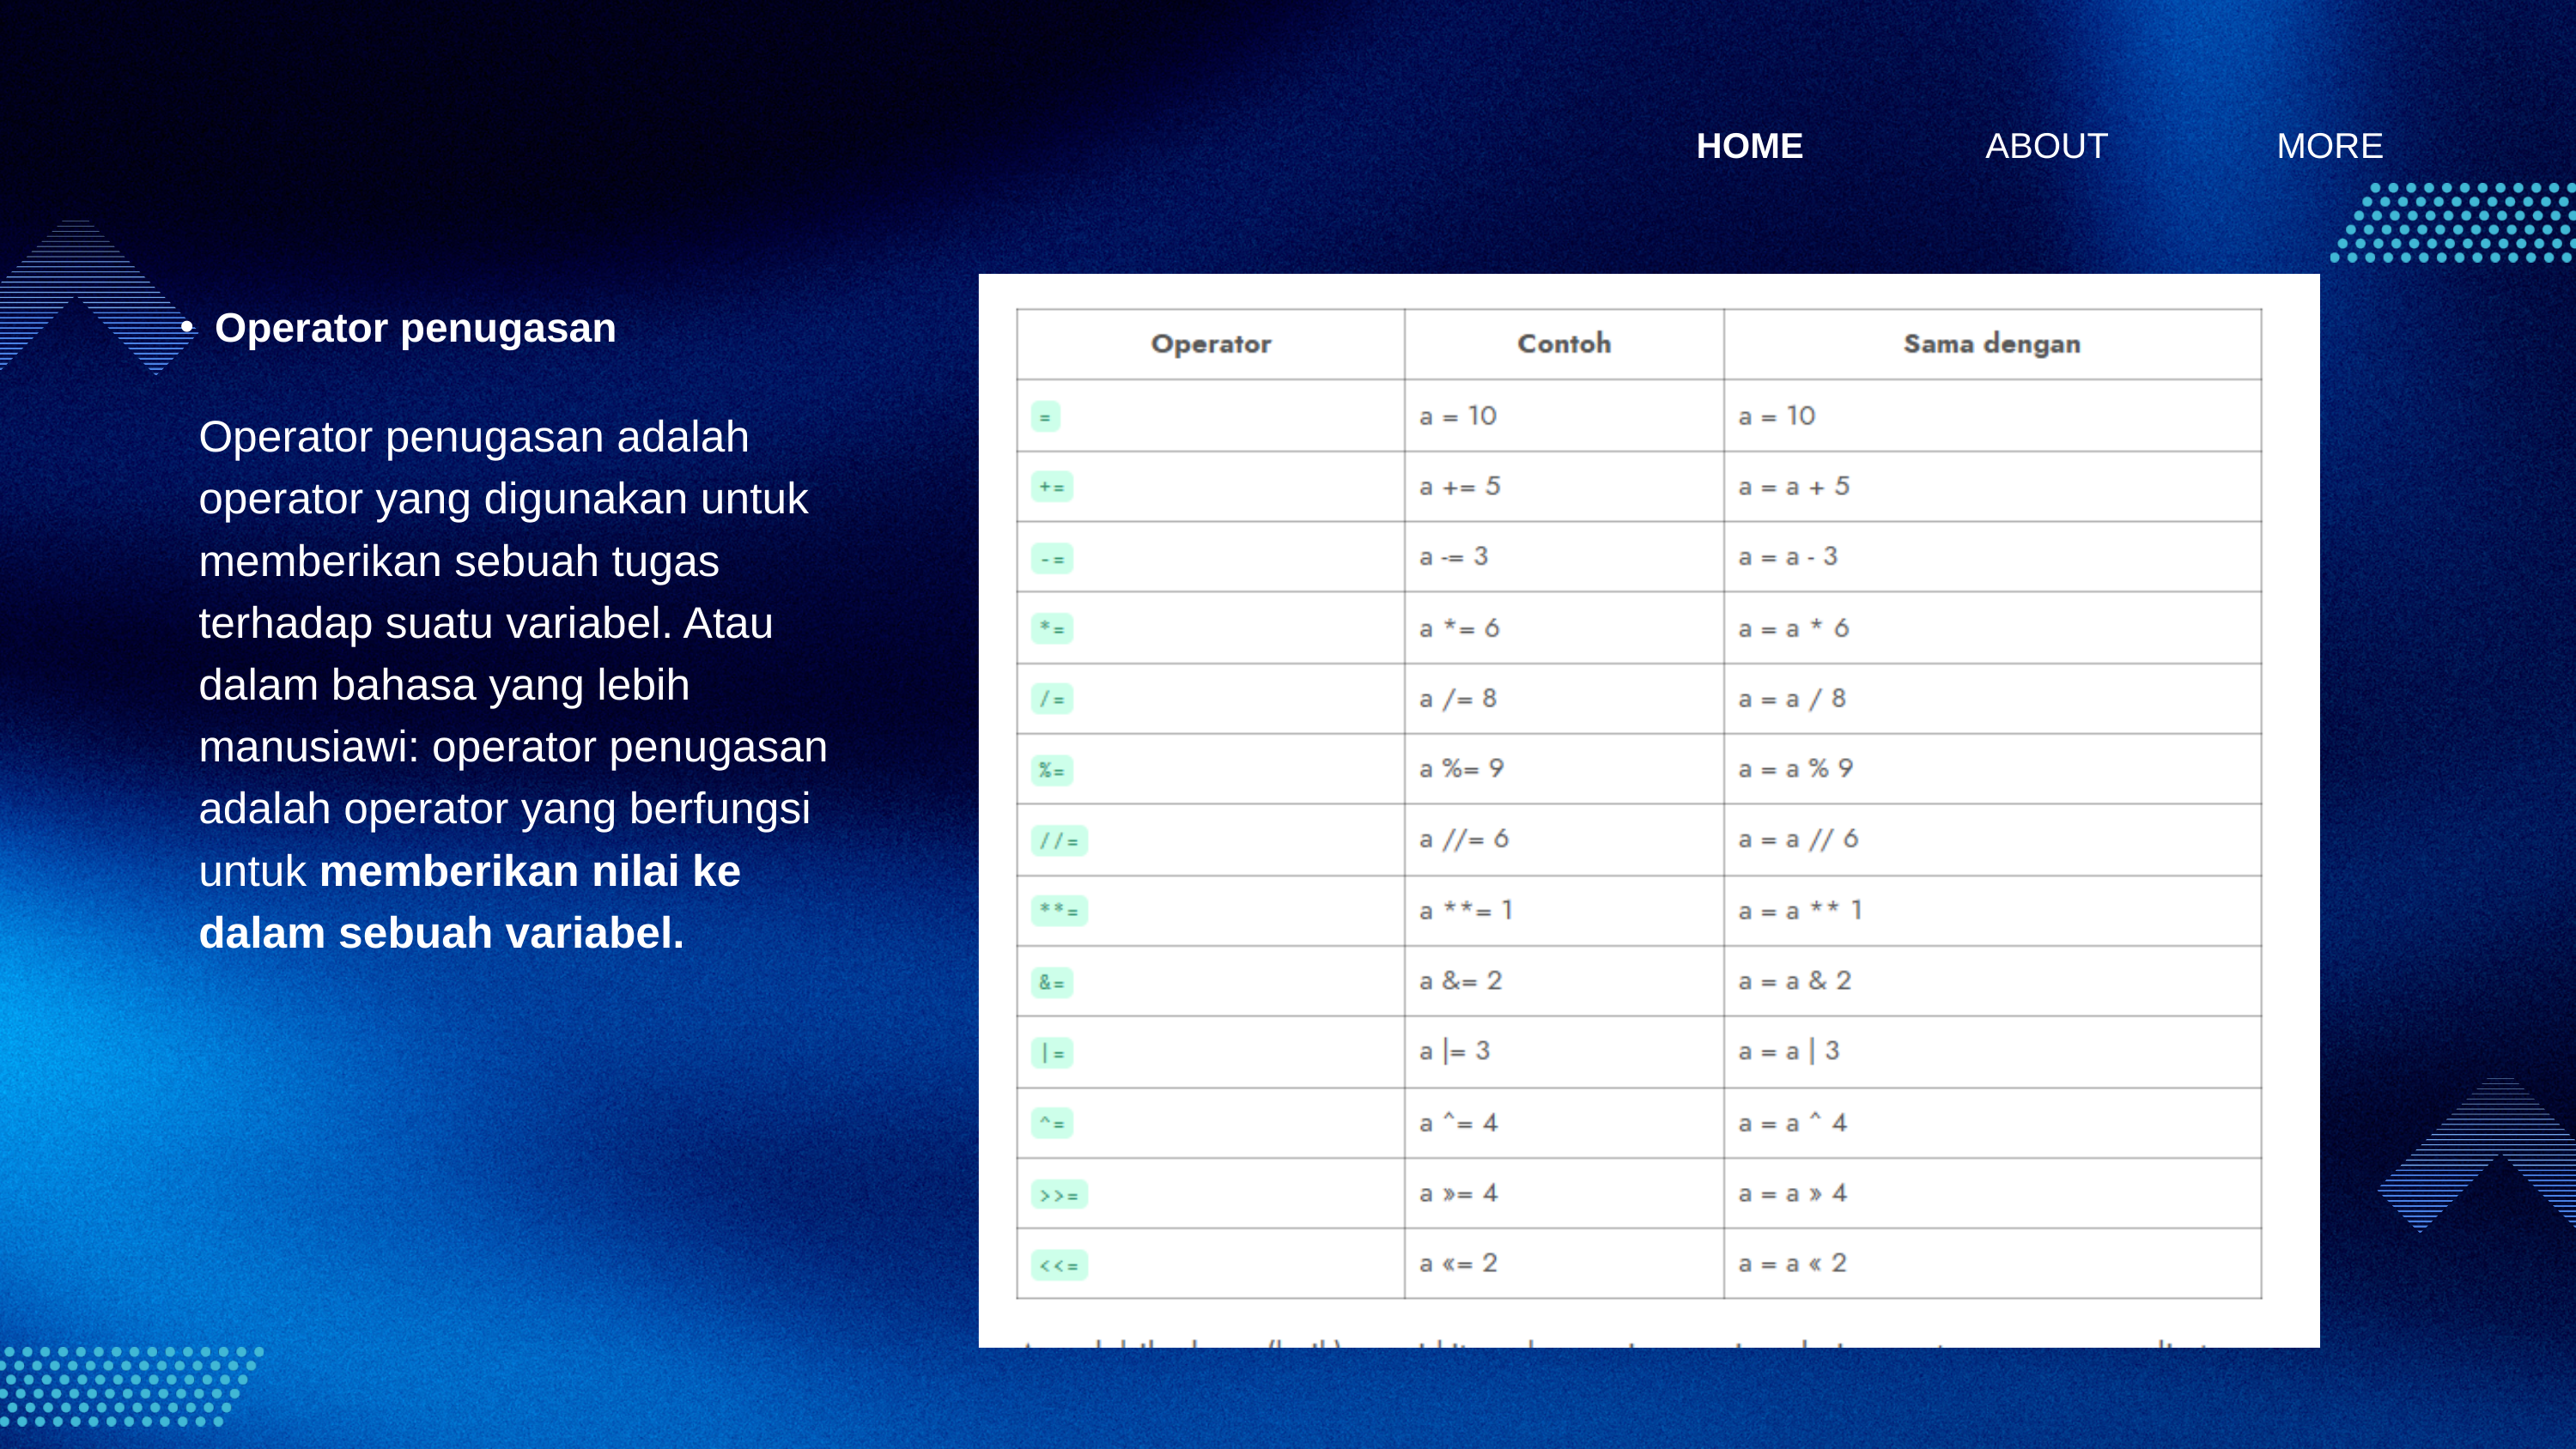

HOME
ABOUT
MORE

Operator penugasan
Operator penugasan adalah operator yang digunakan untuk memberikan sebuah tugas terhadap suatu variabel. Atau dalam bahasa yang lebih manusiawi: operator penugasan adalah operator yang berfungsi untuk memberikan nilai ke dalam sebuah variabel.